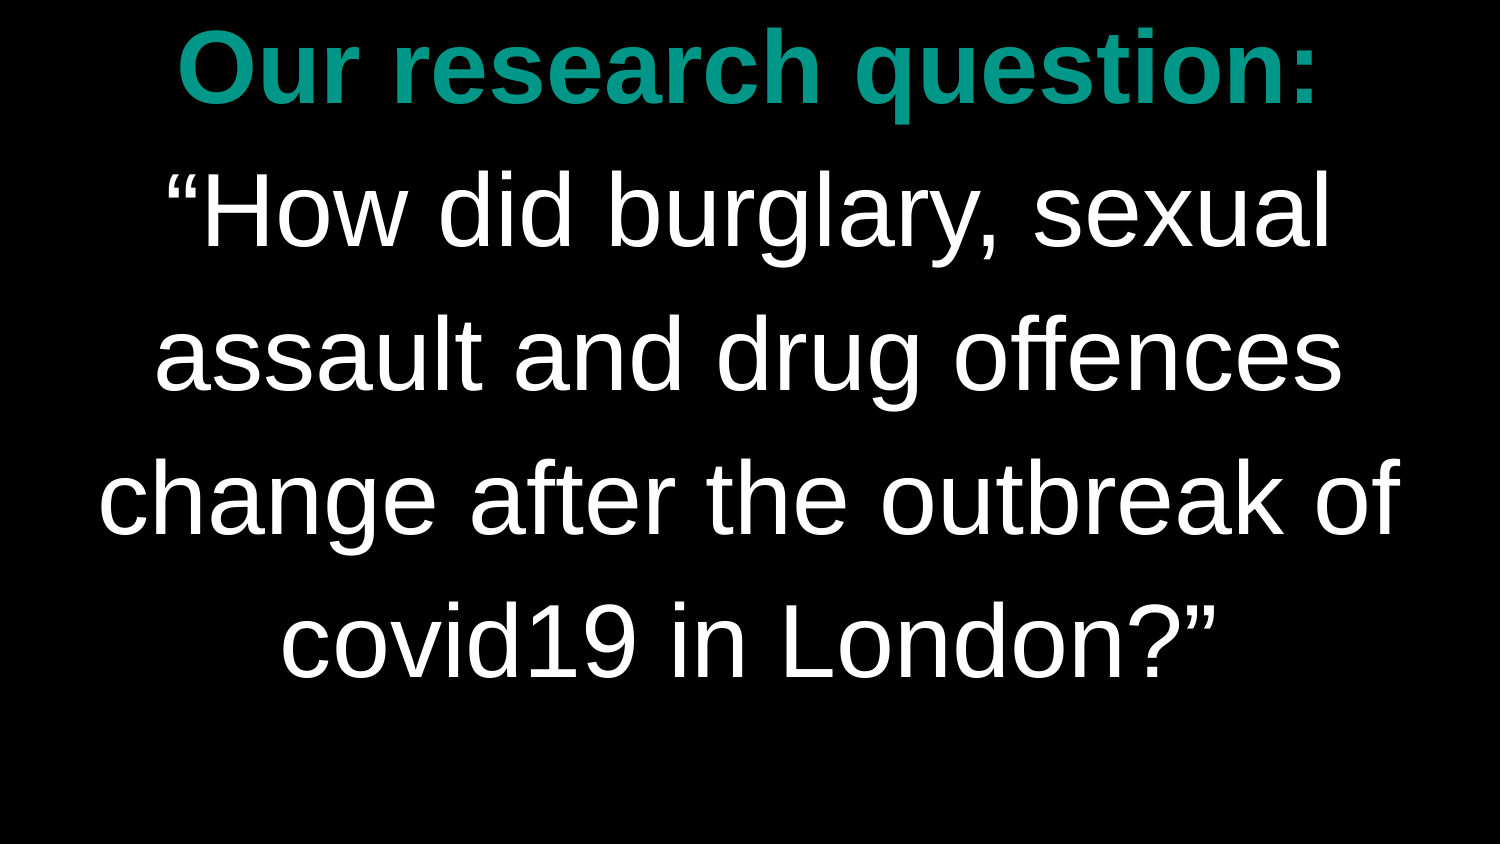

# Our research question:
“How did burglary, sexual assault and drug offences change after the outbreak of covid19 in London?”